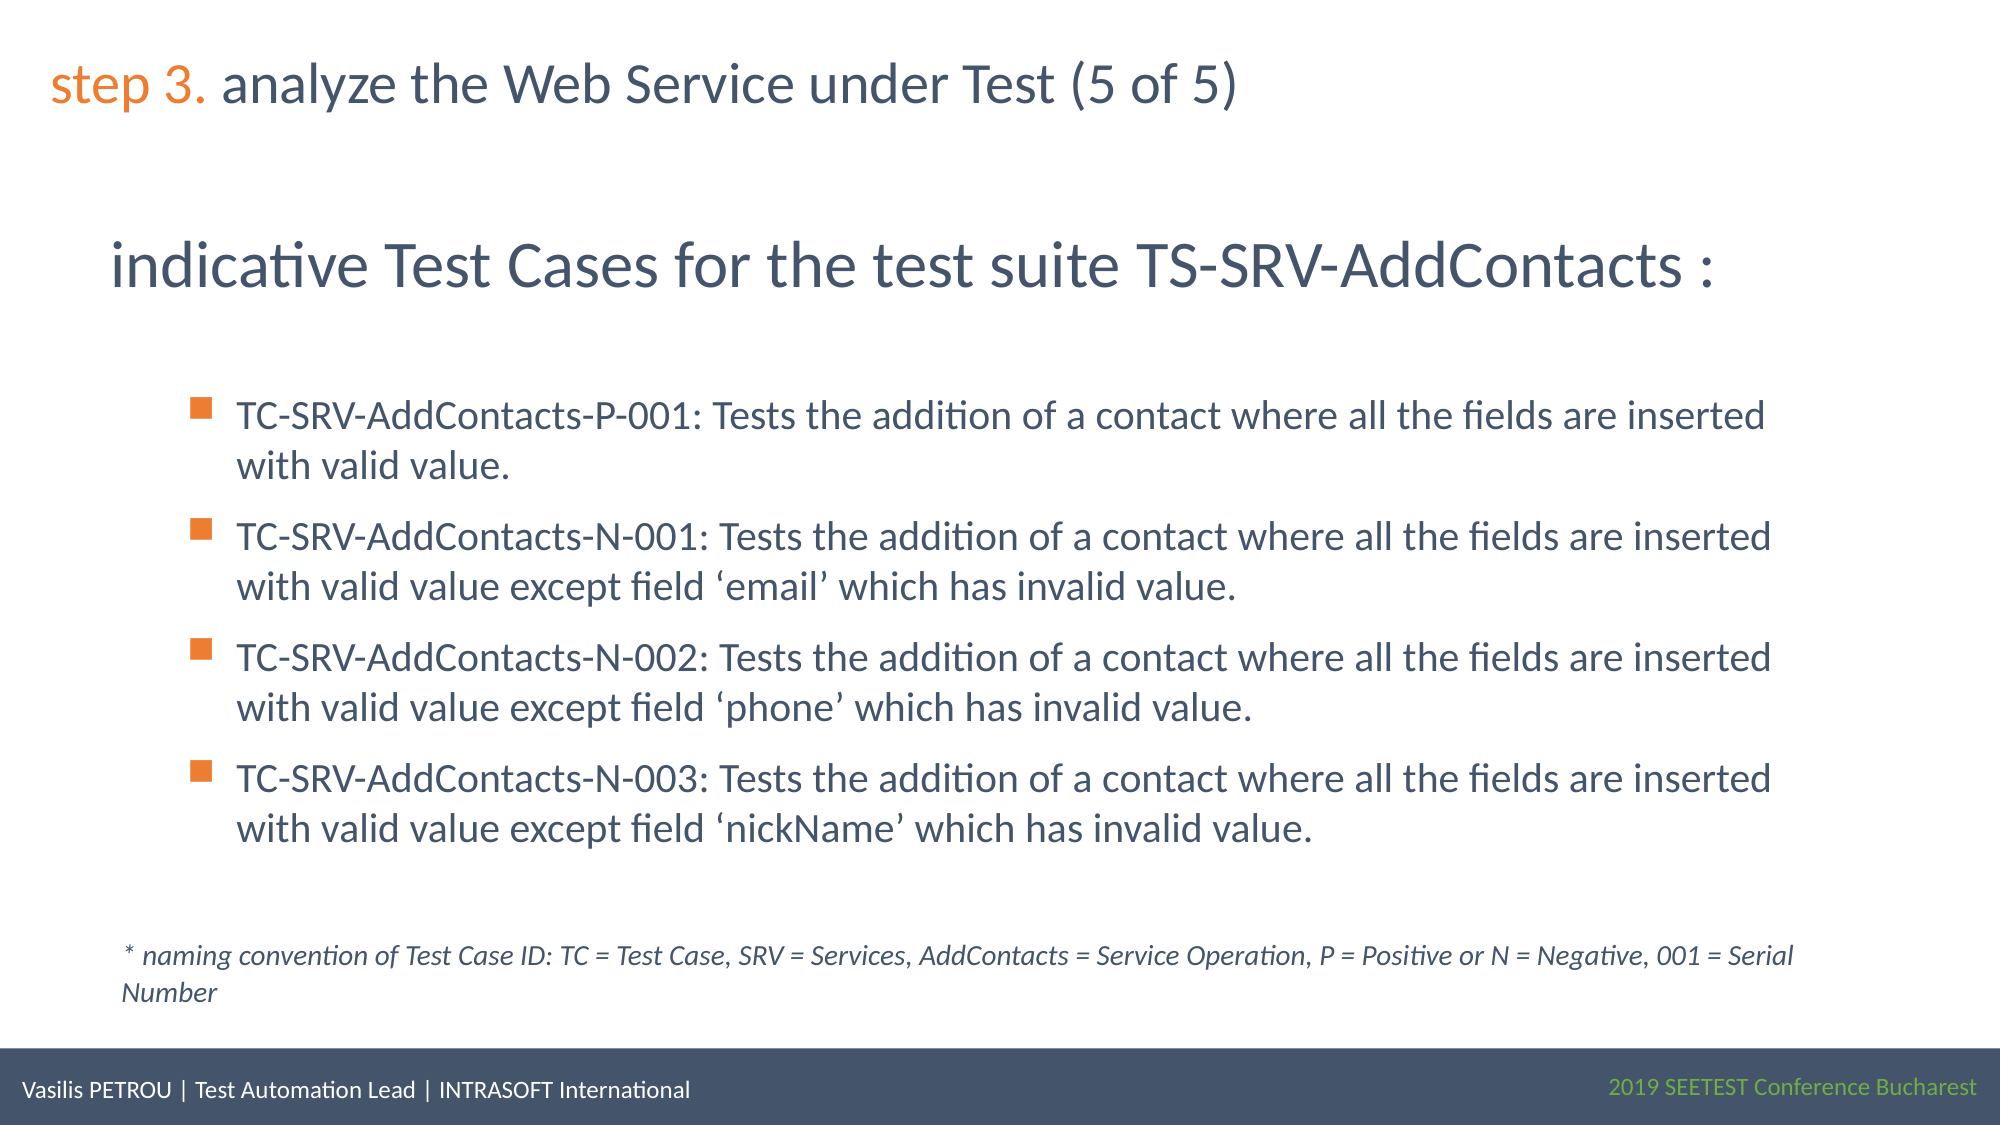

step 3. analyze the Web Service under Test (5 of 5)
indicative Test Cases for the test suite TS-SRV-AddContacts :
TC-SRV-AddContacts-P-001: Tests the addition of a contact where all the fields are inserted with valid value.
TC-SRV-AddContacts-N-001: Tests the addition of a contact where all the fields are inserted with valid value except field ‘email’ which has invalid value.
TC-SRV-AddContacts-N-002: Tests the addition of a contact where all the fields are inserted with valid value except field ‘phone’ which has invalid value.
TC-SRV-AddContacts-N-003: Tests the addition of a contact where all the fields are inserted with valid value except field ‘nickName’ which has invalid value.

* naming convention of Test Case ID: TC = Test Case, SRV = Services, AddContacts = Service Operation, P = Positive or N = Negative, 001 = Serial Number

2019 SEETEST Conference Bucharest
Vasilis PETROU | Test Automation Lead | INTRASOFT International